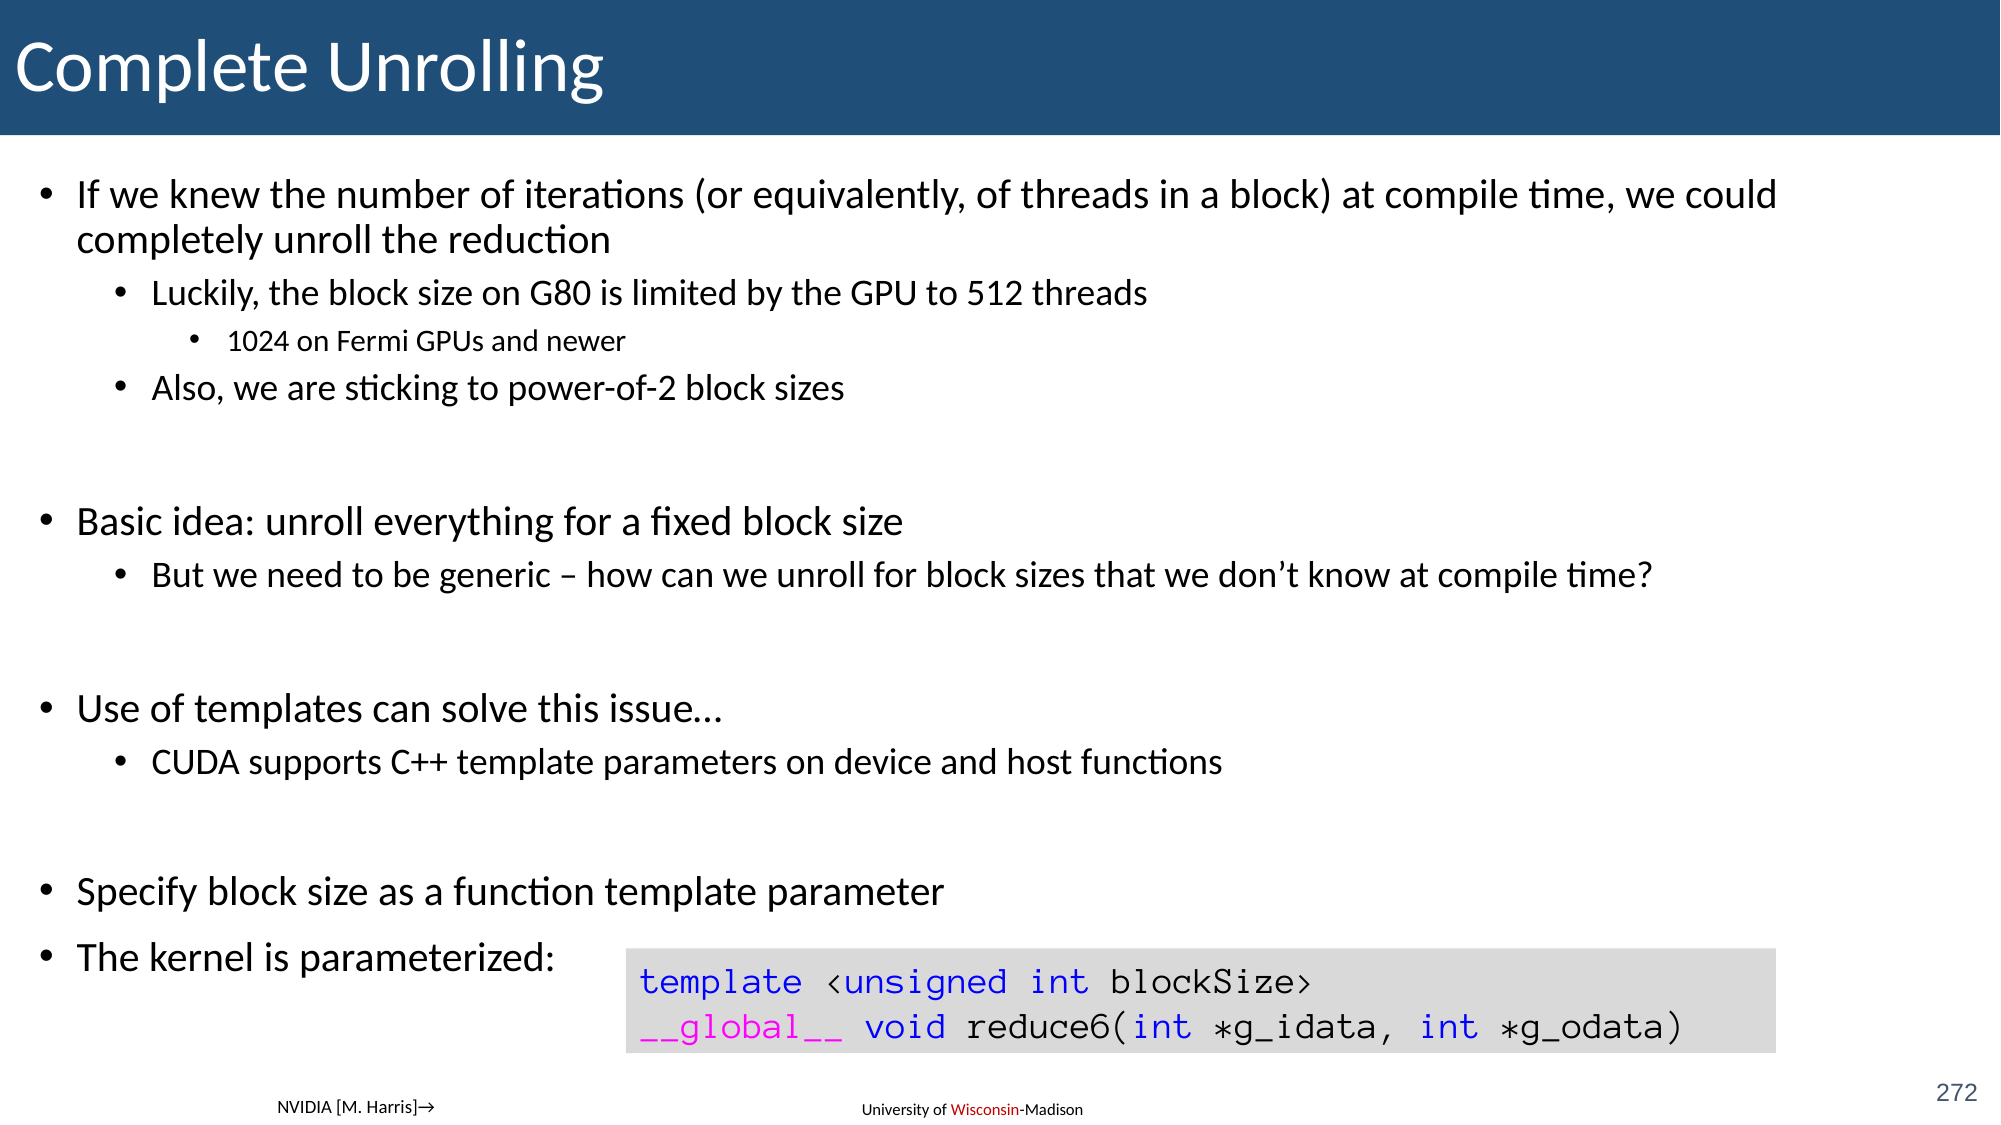

# Complete Unrolling
If we knew the number of iterations (or equivalently, of threads in a block) at compile time, we could completely unroll the reduction
Luckily, the block size on G80 is limited by the GPU to 512 threads
1024 on Fermi GPUs and newer
Also, we are sticking to power-of-2 block sizes

Basic idea: unroll everything for a fixed block size
But we need to be generic – how can we unroll for block sizes that we don’t know at compile time?

Use of templates can solve this issue…
CUDA supports C++ template parameters on device and host functions

Specify block size as a function template parameter
The kernel is parameterized:

template <unsigned int blockSize>
__global__ void reduce6(int *g_idata, int *g_odata)
272
NVIDIA [M. Harris]→